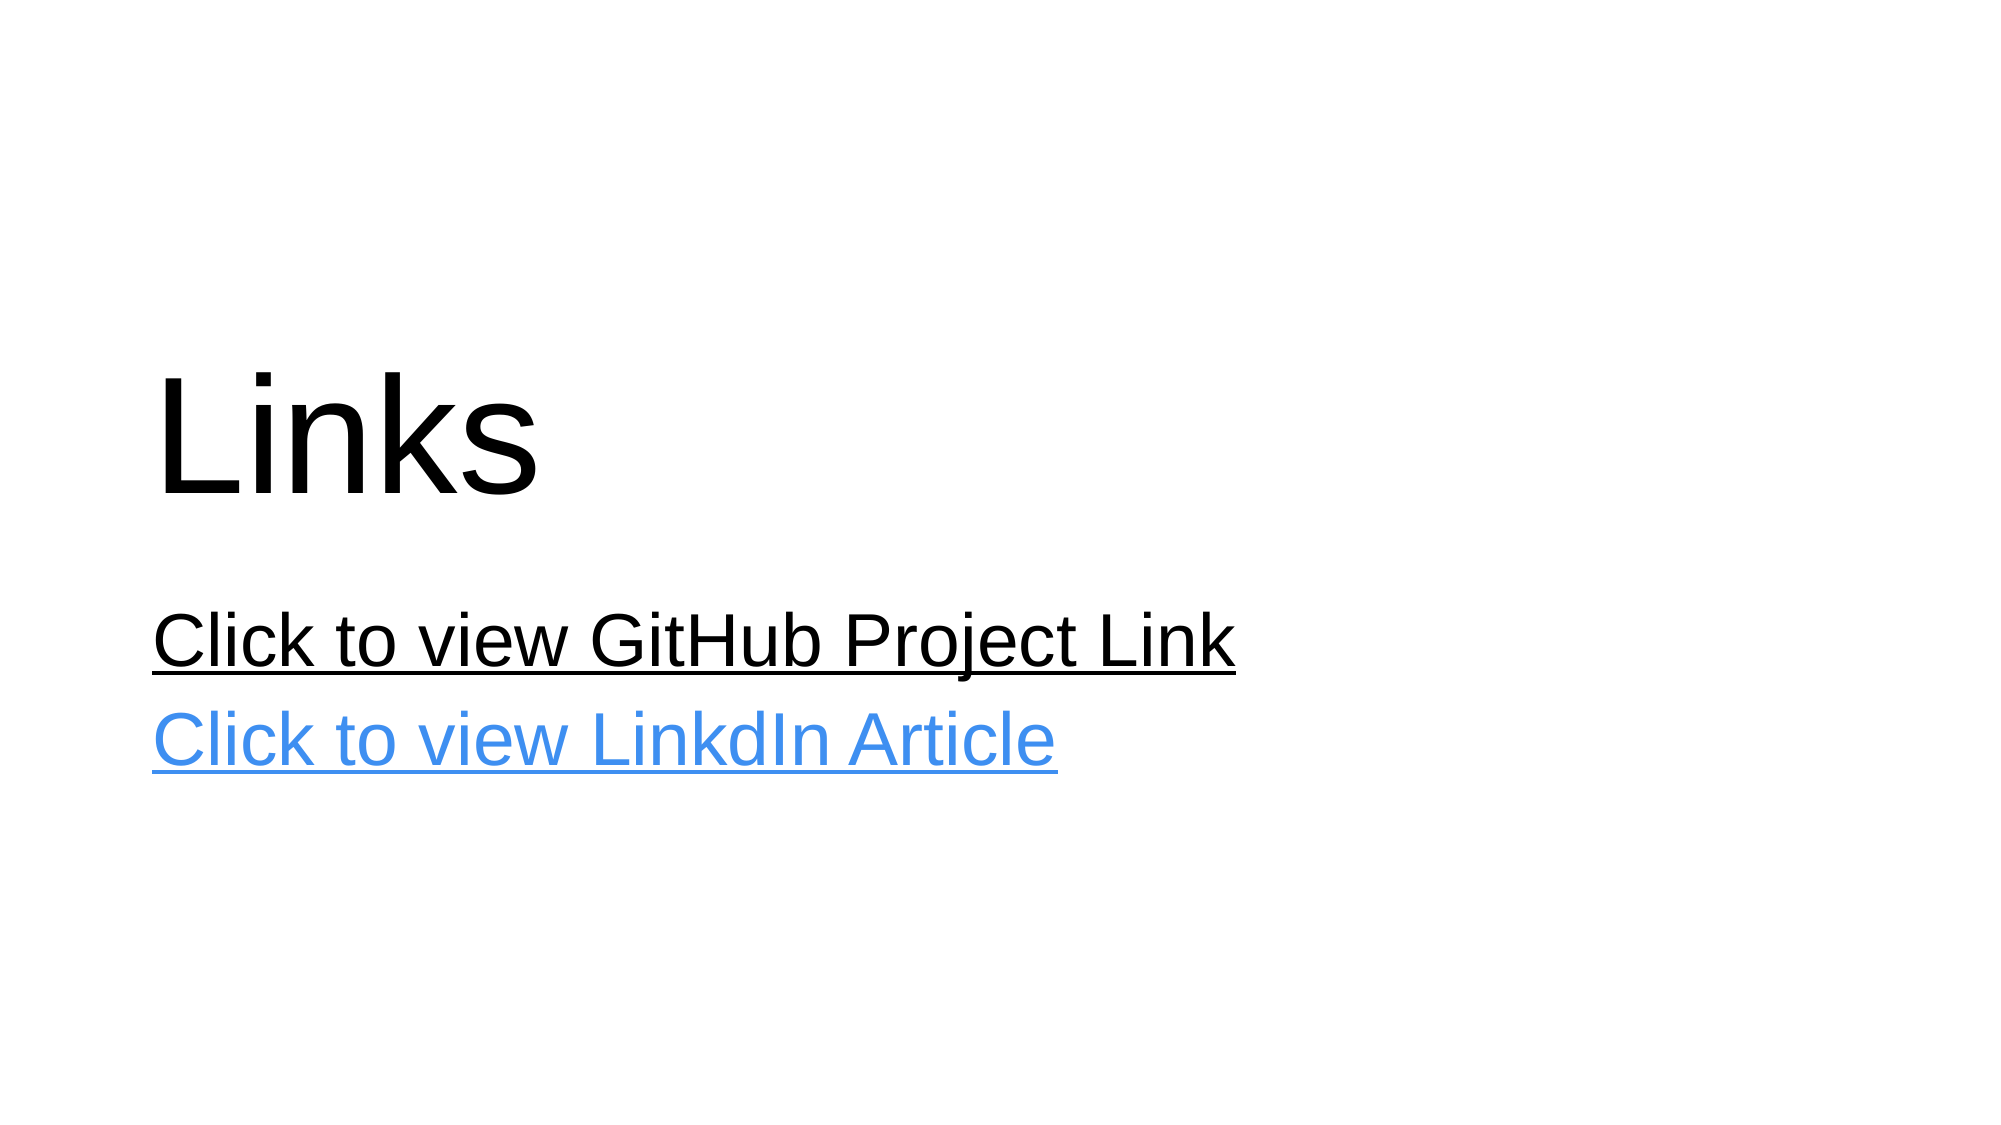

# Links
Click to view GitHub Project Link
Click to view LinkdIn Article